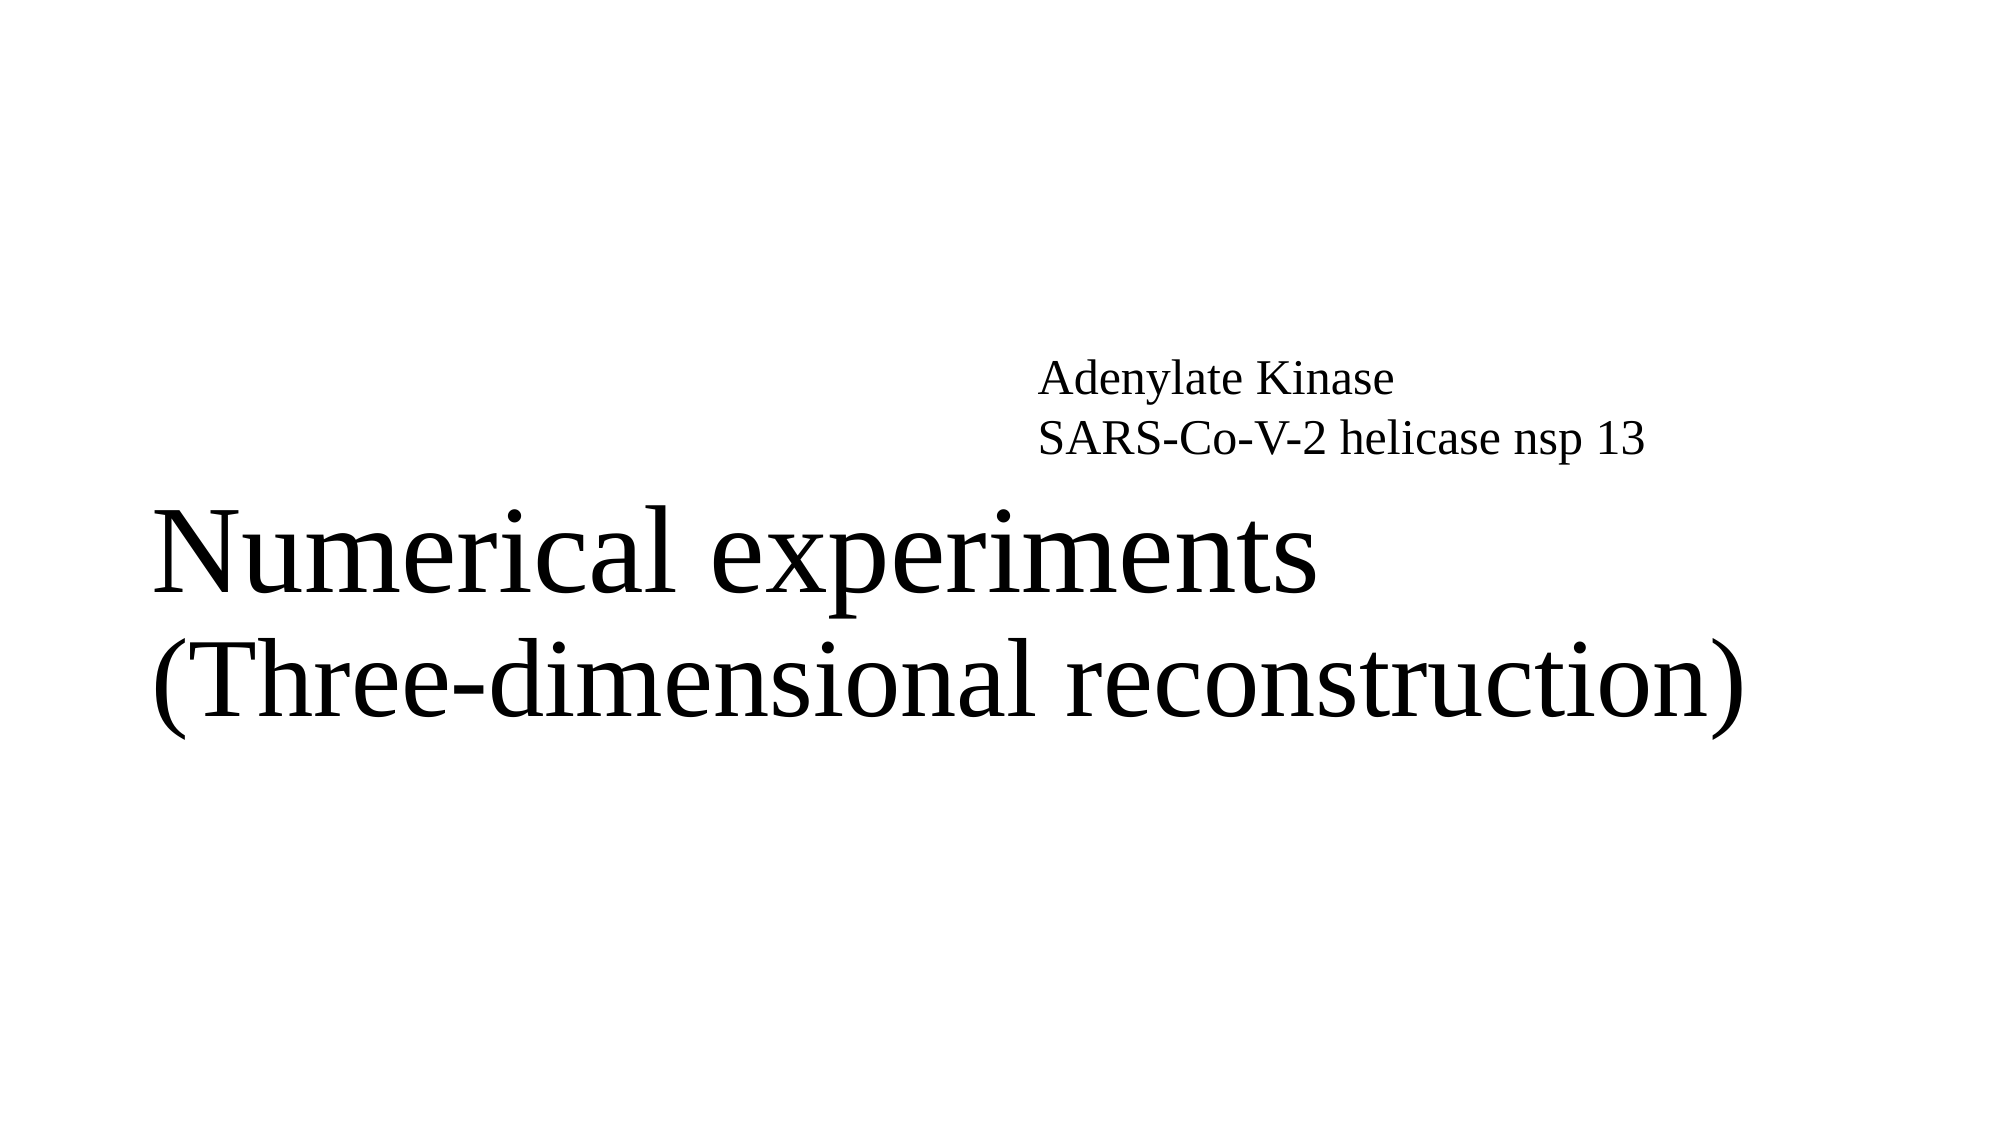

# Numerical experiments (Three-dimensional reconstruction)
Adenylate Kinase
SARS-Co-V-2 helicase nsp 13